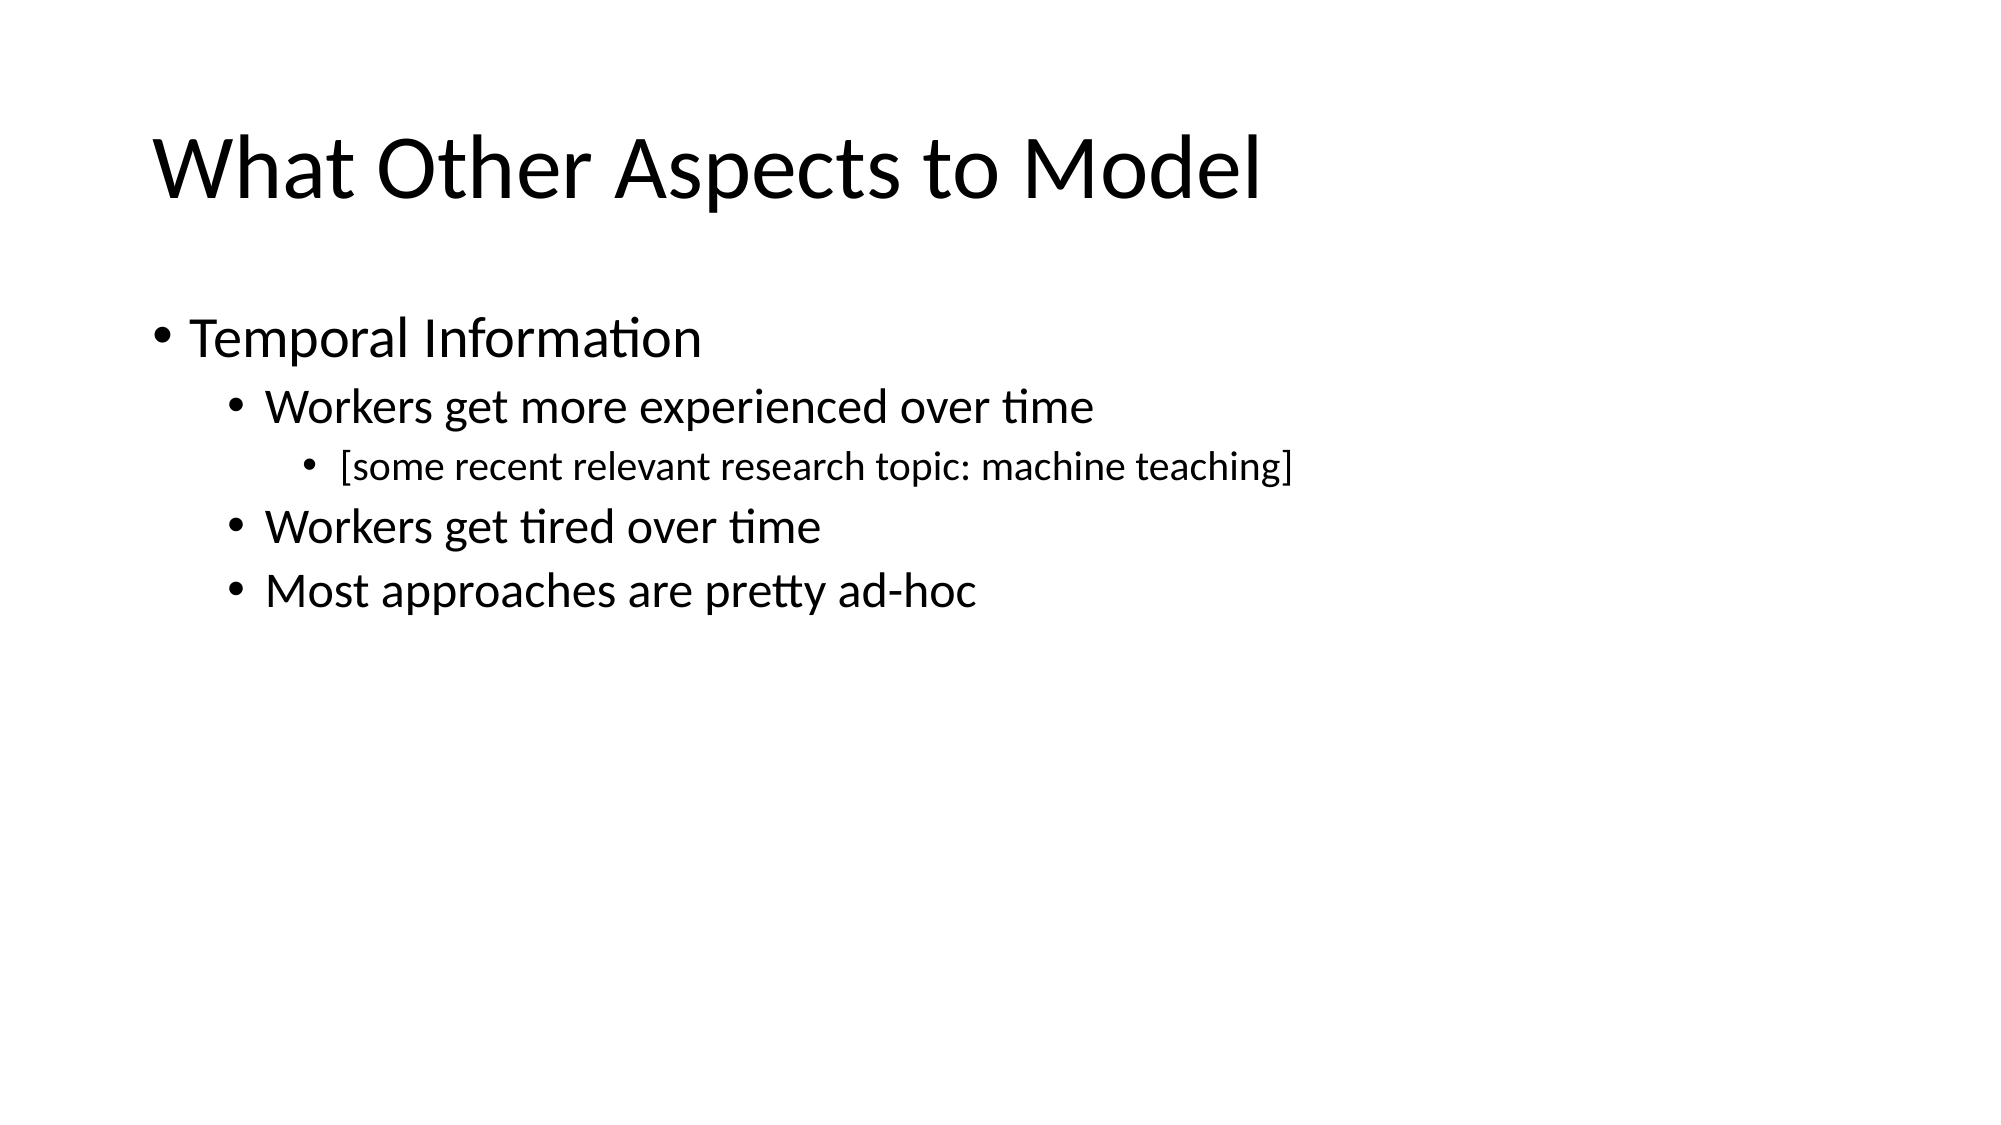

# What Other Aspects to Model
Temporal Information
Workers get more experienced over time
[some recent relevant research topic: machine teaching]
Workers get tired over time
Most approaches are pretty ad-hoc